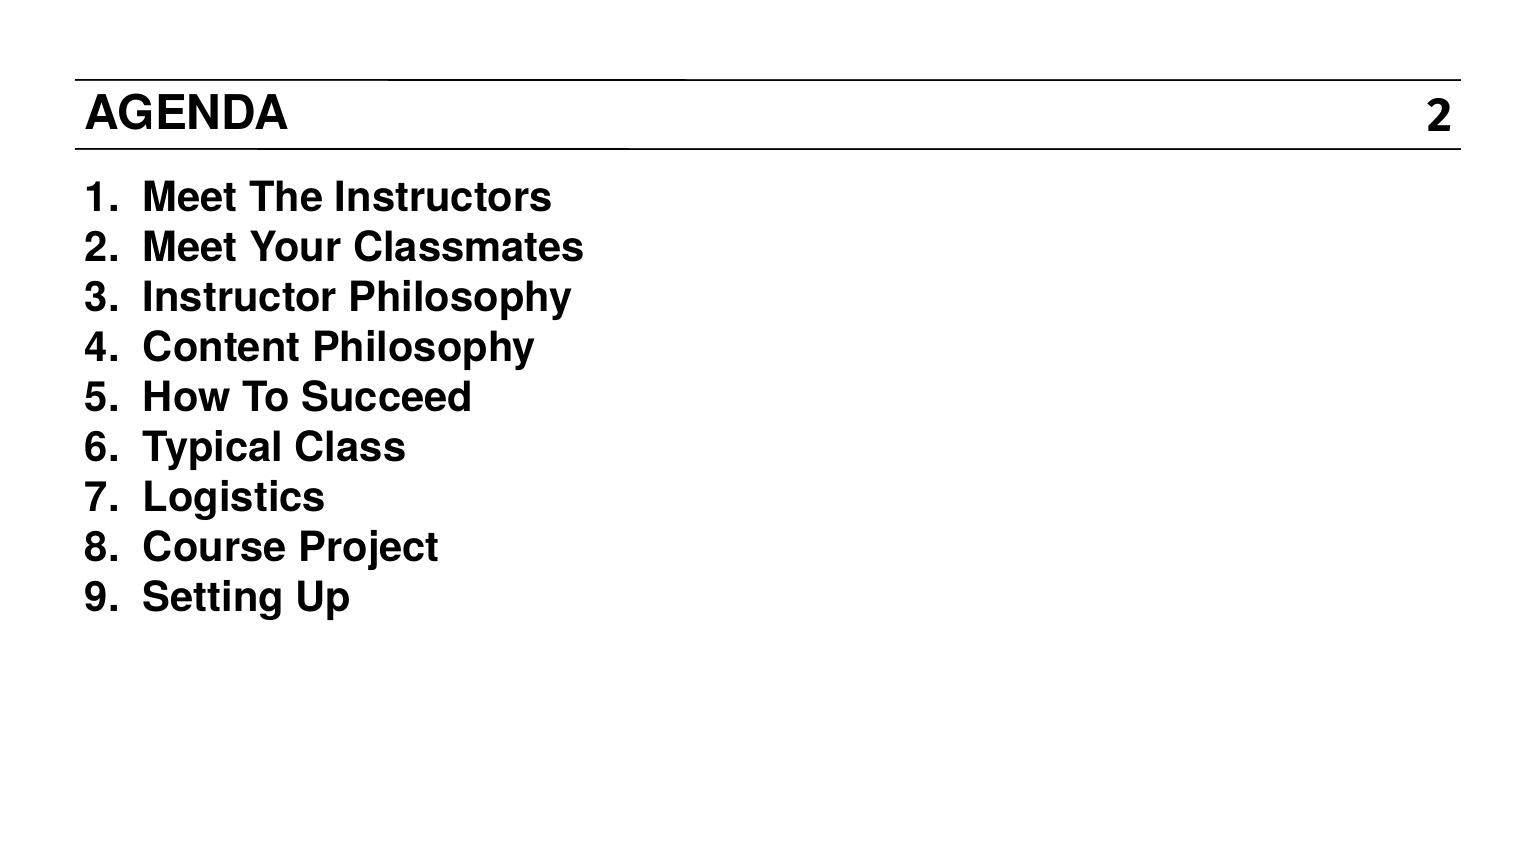

# AGENDA
2

Meet The Instructors
Meet Your Classmates
Instructor Philosophy
Content Philosophy
How To Succeed
Typical Class
Logistics
Course Project
Setting Up